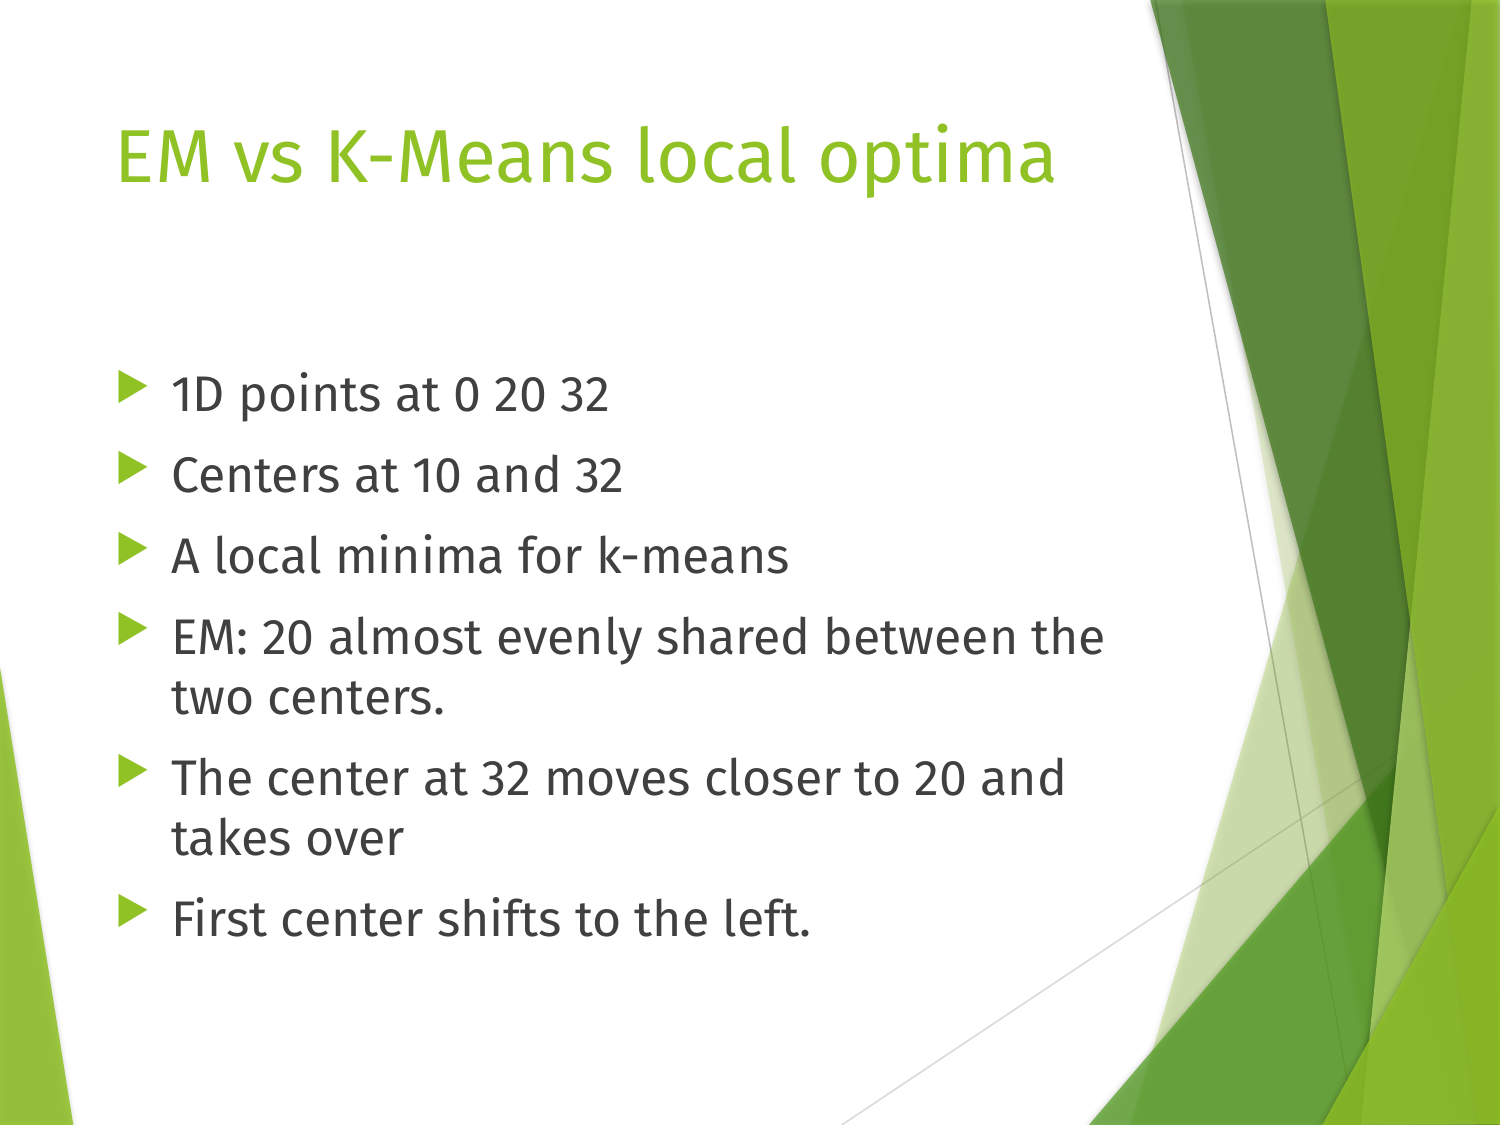

# EM vs K-Means local optima
1D points at 0 20 32
Centers at 10 and 32
A local minima for k-means
EM: 20 almost evenly shared between the two centers.
The center at 32 moves closer to 20 and takes over
First center shifts to the left.